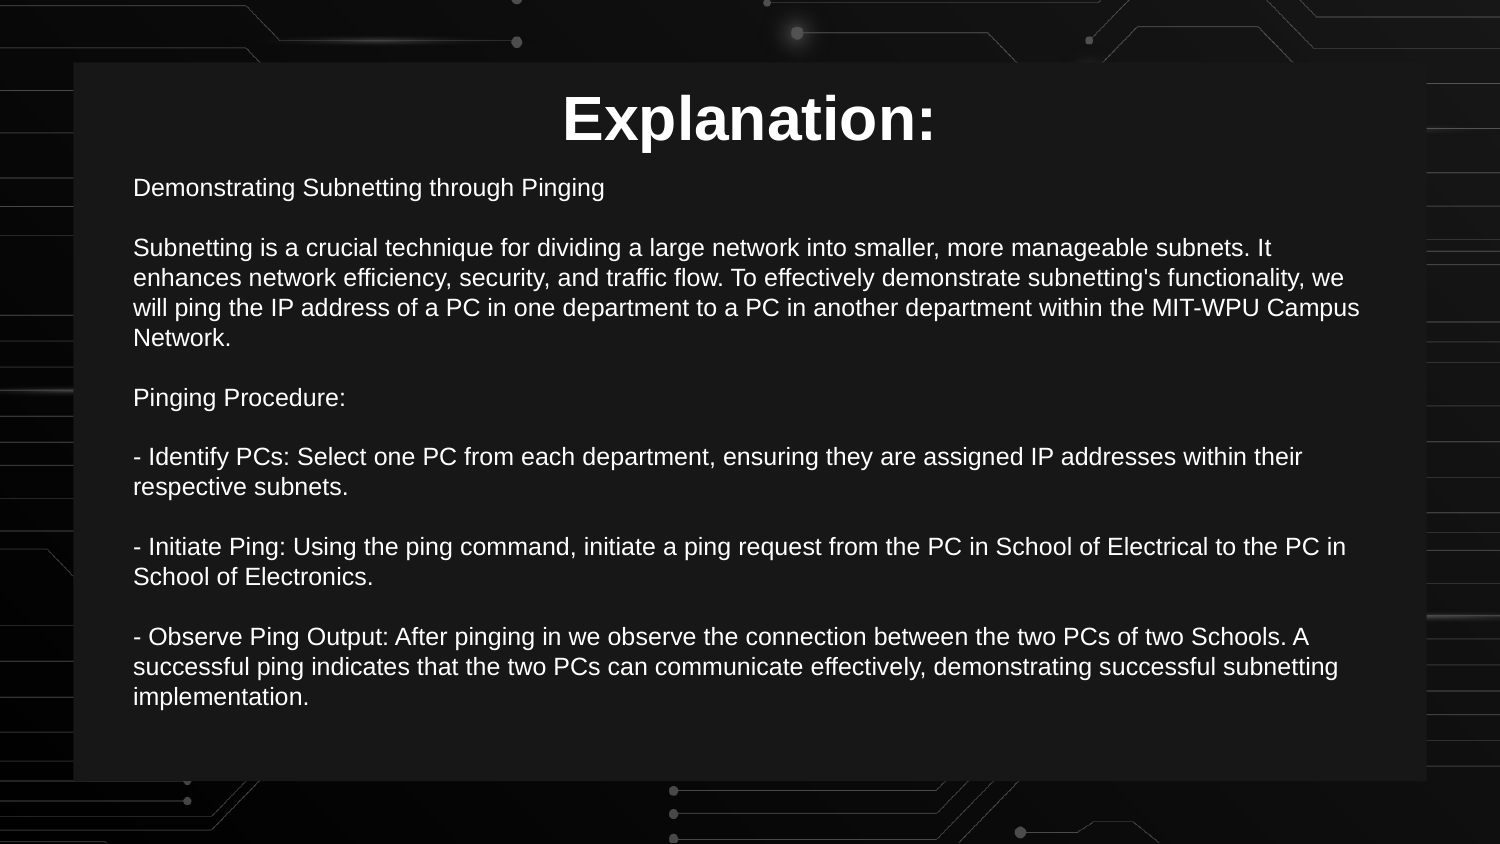

# Explanation:
Demonstrating Subnetting through Pinging

Subnetting is a crucial technique for dividing a large network into smaller, more manageable subnets. It enhances network efficiency, security, and traffic flow. To effectively demonstrate subnetting's functionality, we will ping the IP address of a PC in one department to a PC in another department within the MIT-WPU Campus Network.

Pinging Procedure:

- Identify PCs: Select one PC from each department, ensuring they are assigned IP addresses within their respective subnets.

- Initiate Ping: Using the ping command, initiate a ping request from the PC in School of Electrical to the PC in School of Electronics.

- Observe Ping Output: After pinging in we observe the connection between the two PCs of two Schools. A successful ping indicates that the two PCs can communicate effectively, demonstrating successful subnetting implementation.